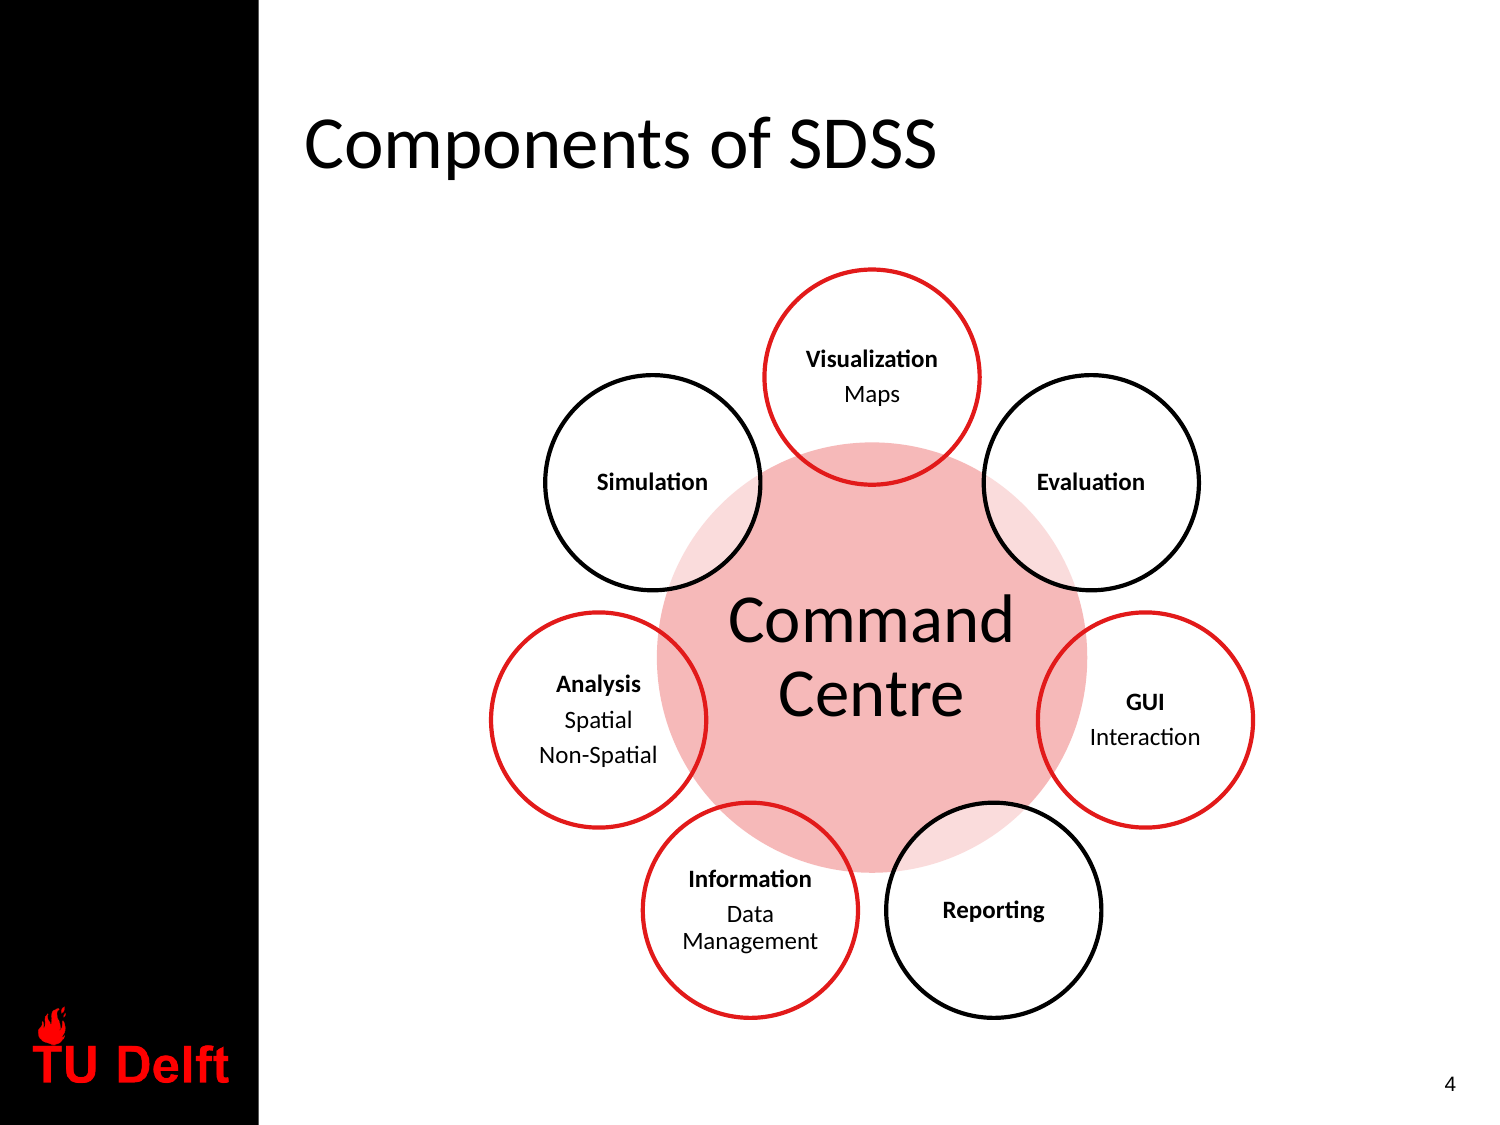

# Components of SDSS
Command Centre
Visualization
Maps
Evaluation
GUI
Interaction
Reporting
Information
Data Management
Analysis
Spatial
Non-Spatial
Simulation